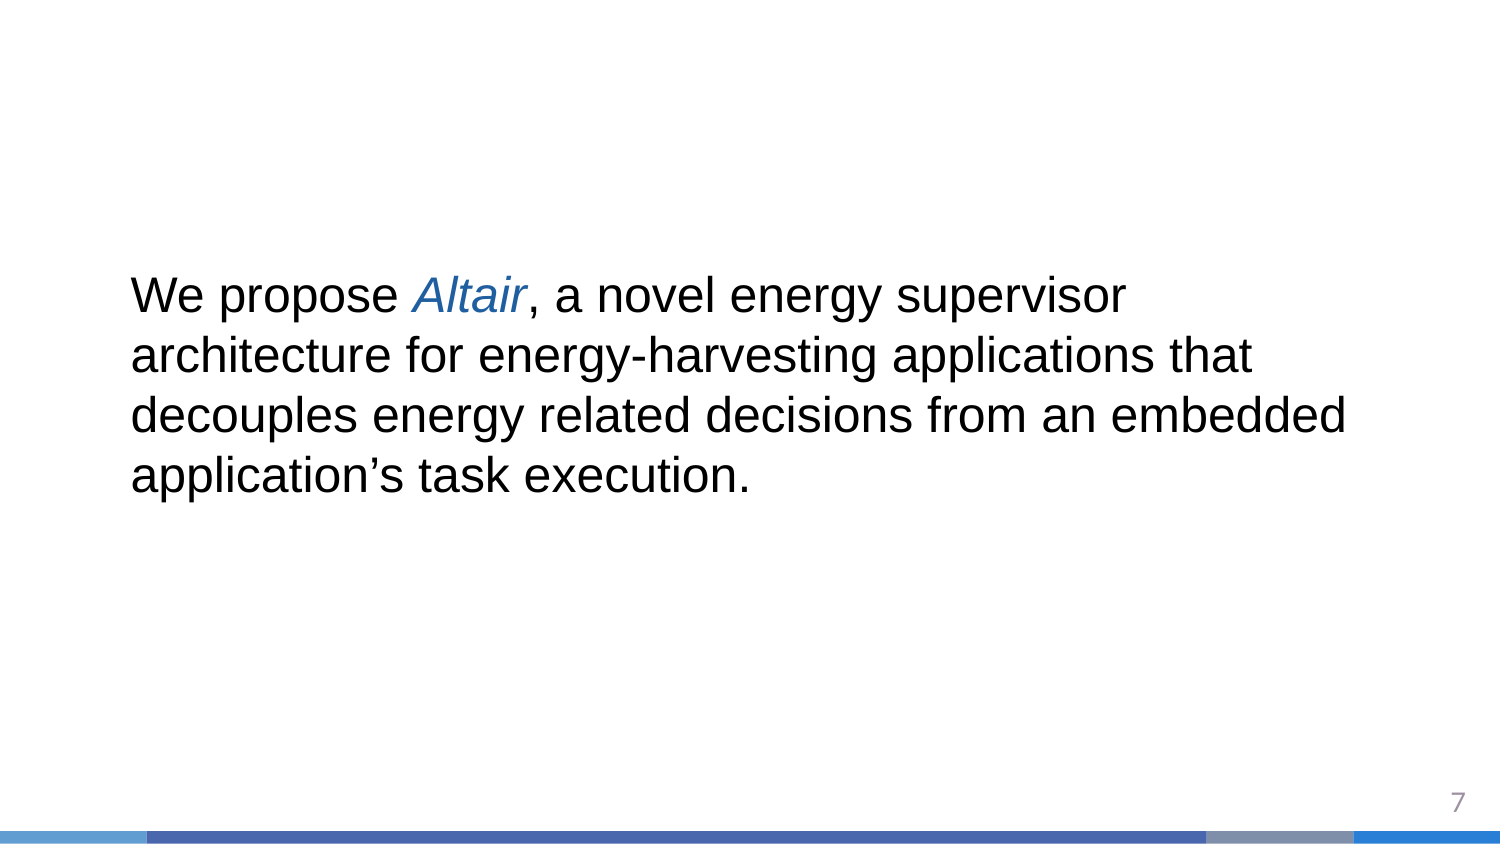

We propose Altair, a novel energy supervisor architecture for energy-harvesting applications that decouples energy related decisions from an embedded application’s task execution.
7